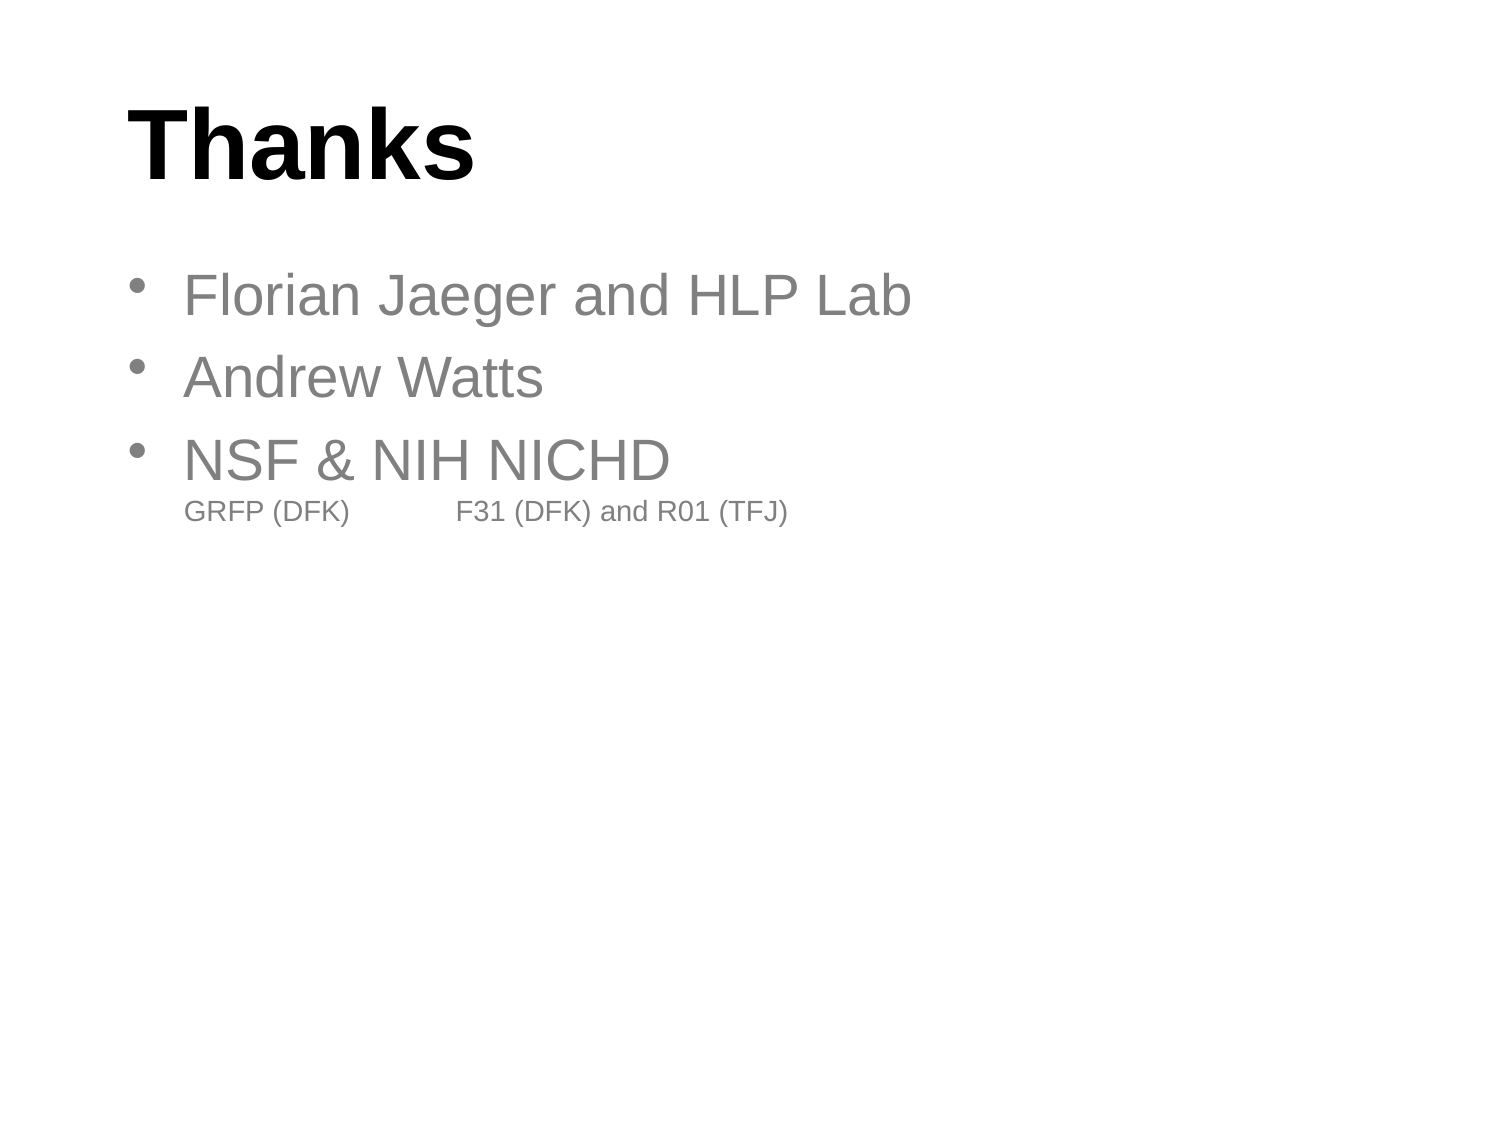

# Thanks
Florian Jaeger and HLP Lab
Andrew Watts
NSF & NIH NICHD
GRFP (DFK)	F31 (DFK) and R01 (TFJ)

49